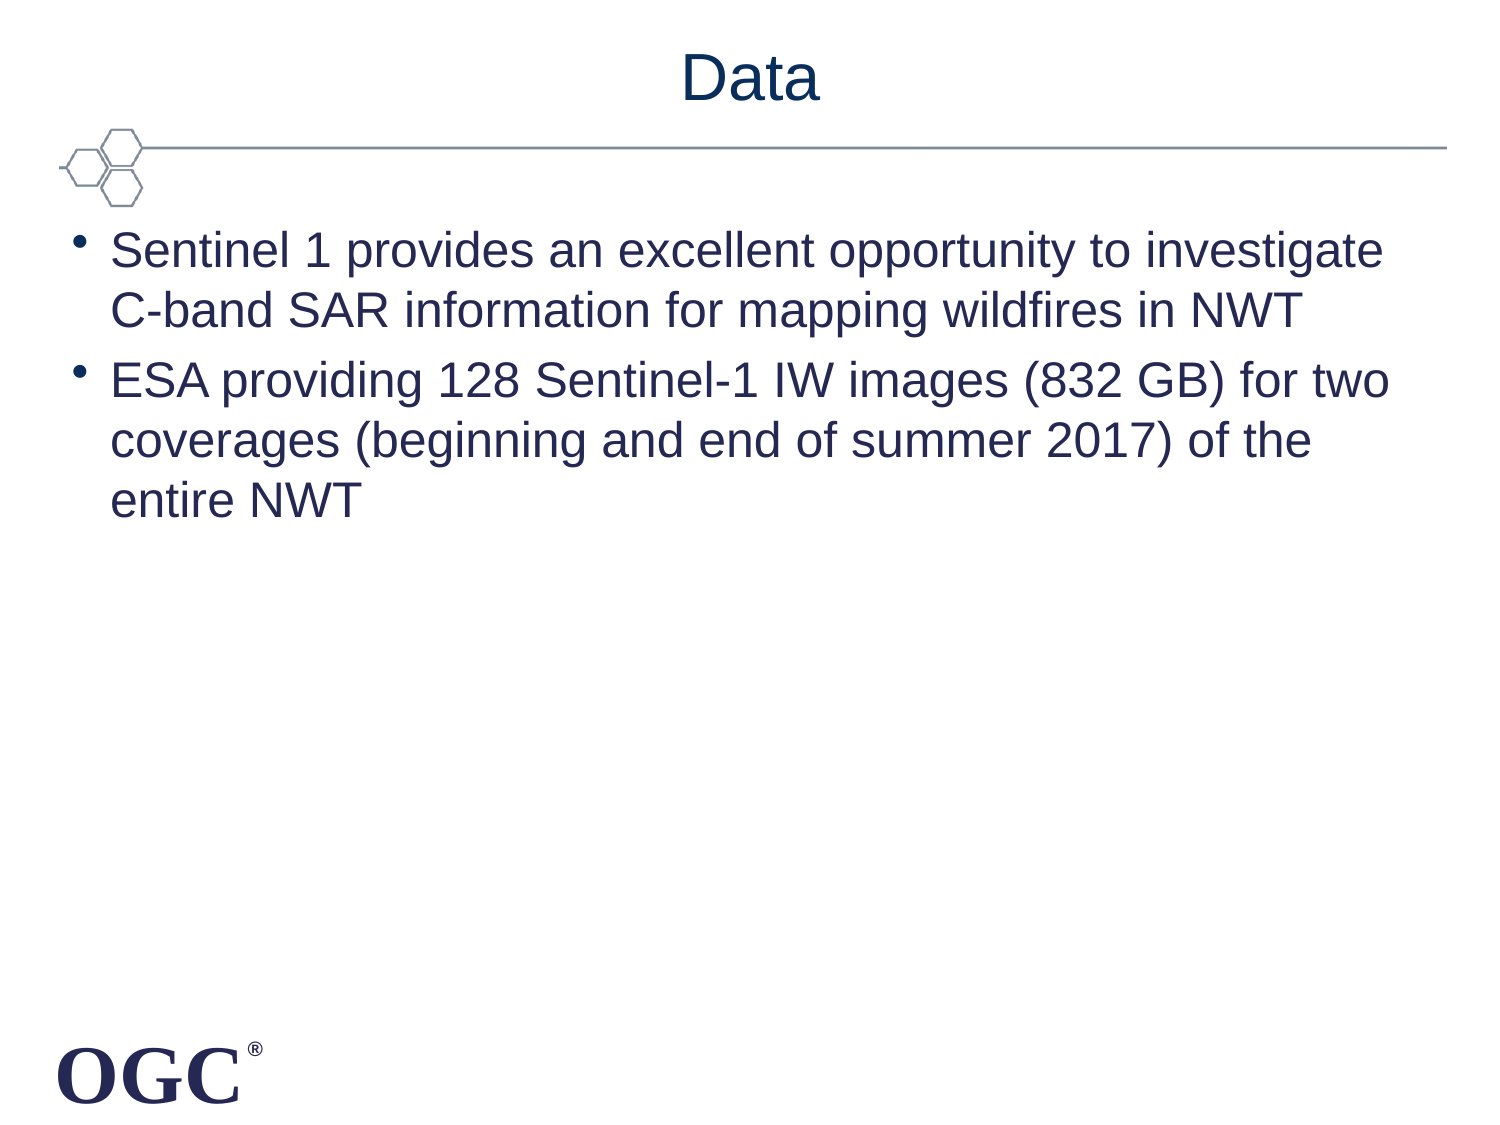

# Data
Sentinel 1 provides an excellent opportunity to investigate C-band SAR information for mapping wildfires in NWT
ESA providing 128 Sentinel-1 IW images (832 GB) for two coverages (beginning and end of summer 2017) of the entire NWT